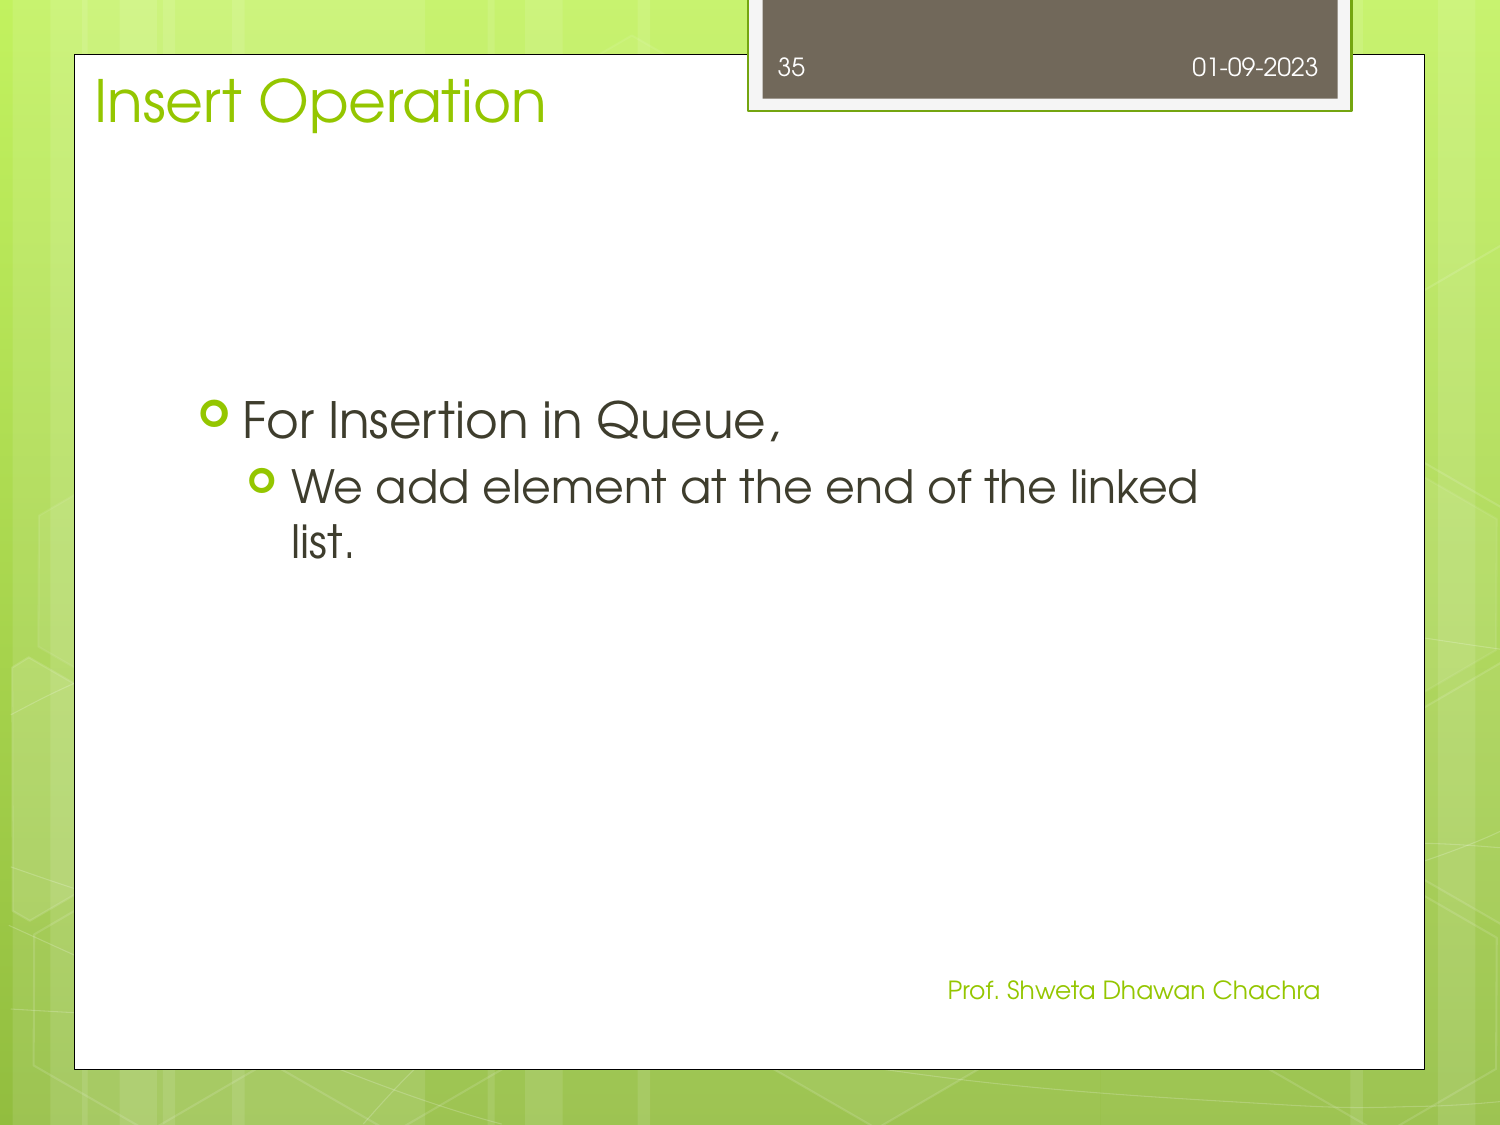

35
01-09-2023
# Insert Operation
For Insertion in Queue,
We add element at the end of the linked list.

Prof. Shweta Dhawan Chachra